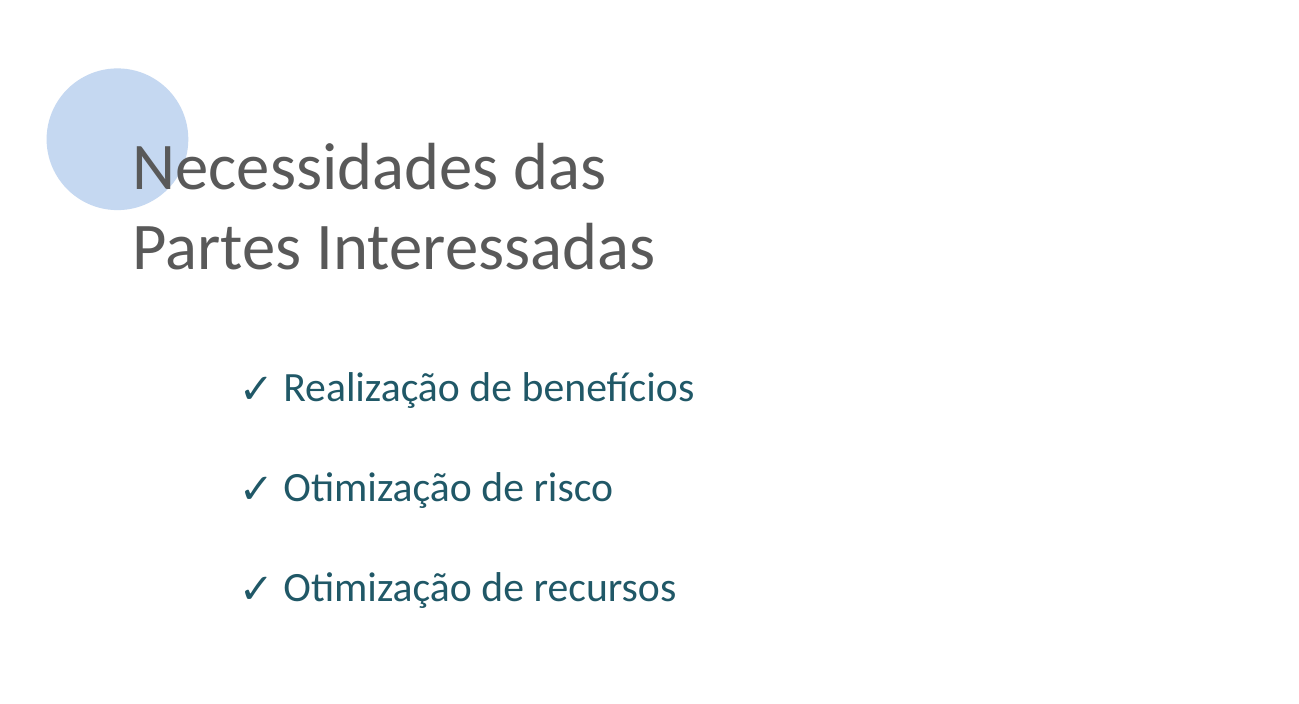

Necessidades das Partes Interessadas
 Realização de benefícios

 Otimização de risco

 Otimização de recursos